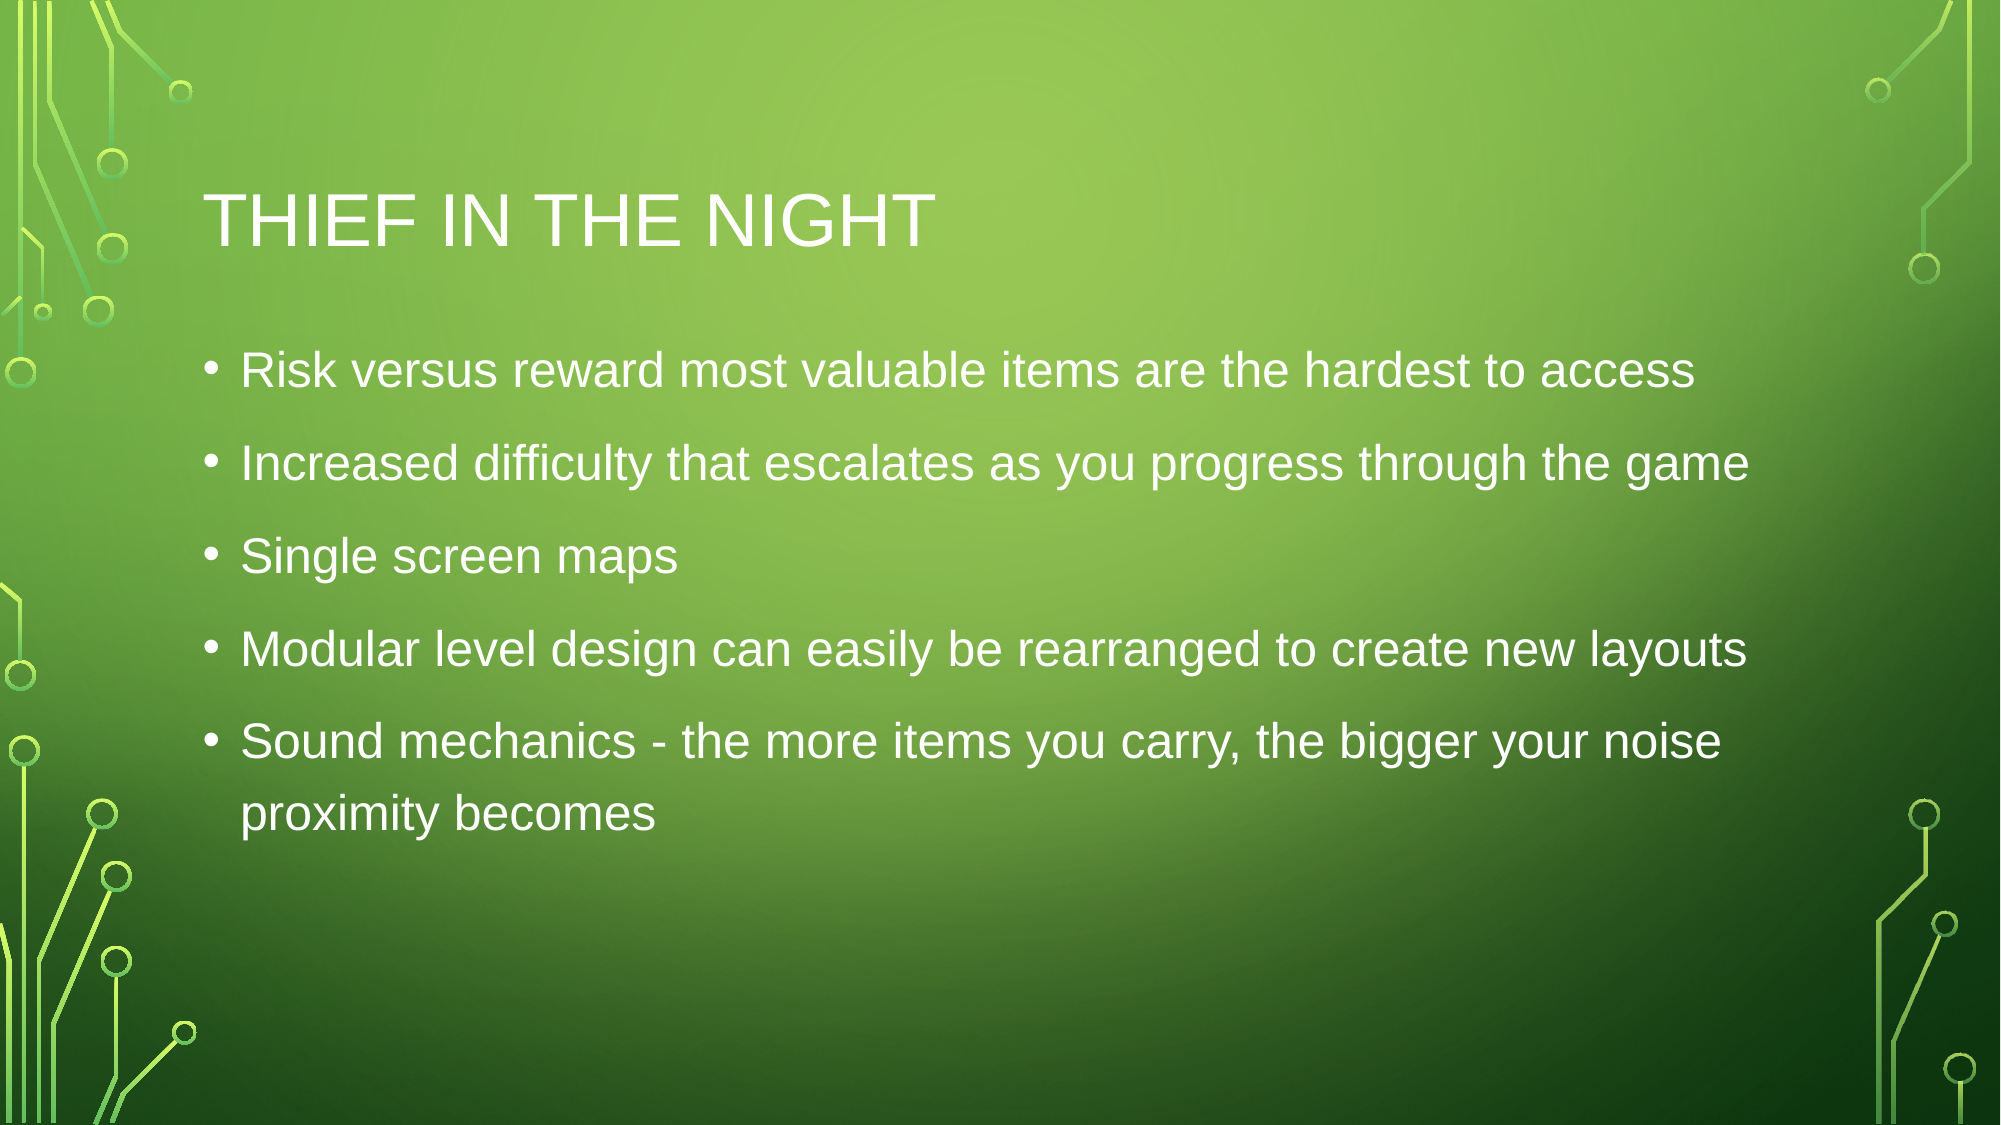

# THIEF IN THE NIGHT
Risk versus reward most valuable items are the hardest to access
Increased difficulty that escalates as you progress through the game
Single screen maps
Modular level design can easily be rearranged to create new layouts
Sound mechanics - the more items you carry, the bigger your noise proximity becomes